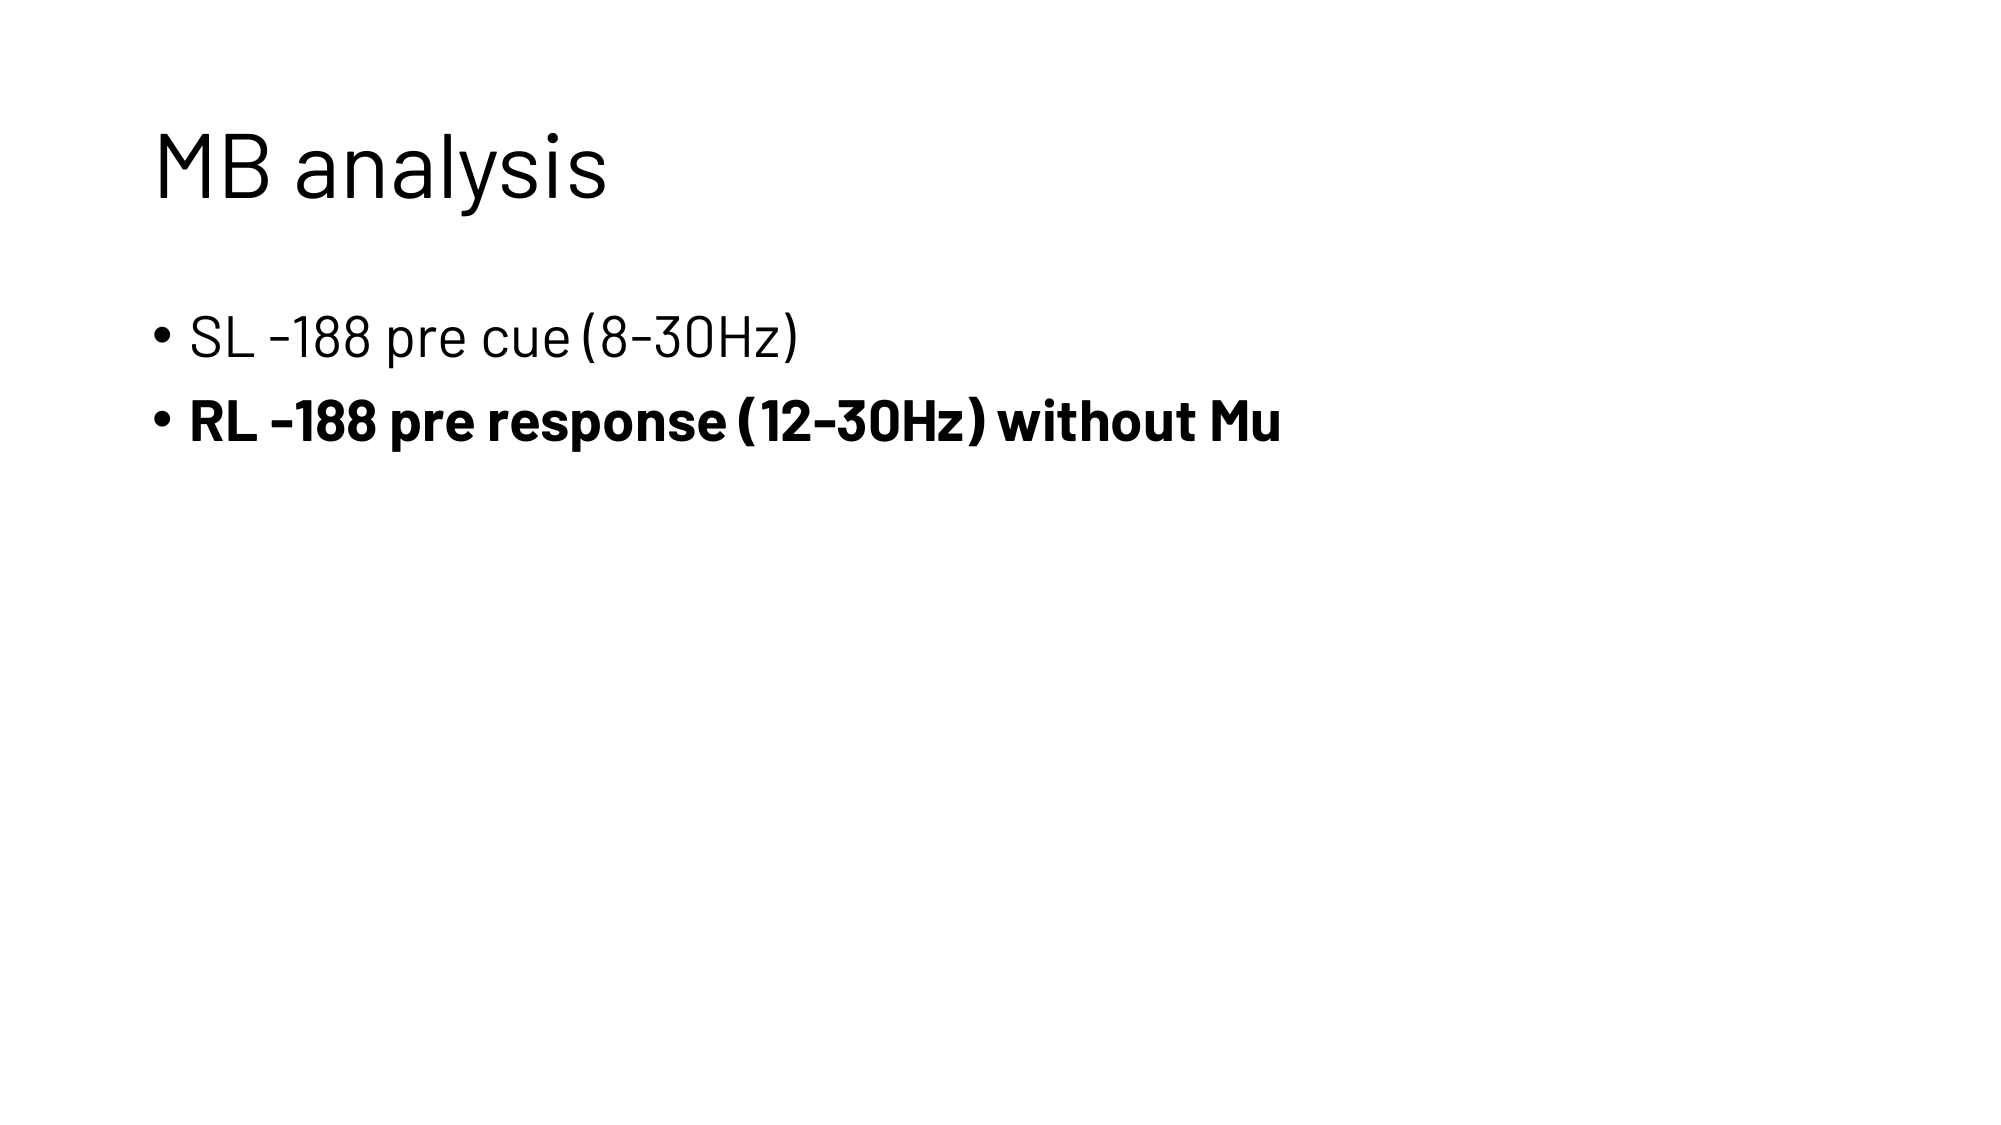

# MB analysis
SL -188 pre cue (8-30Hz)
RL -188 pre response (12-30Hz) without Mu